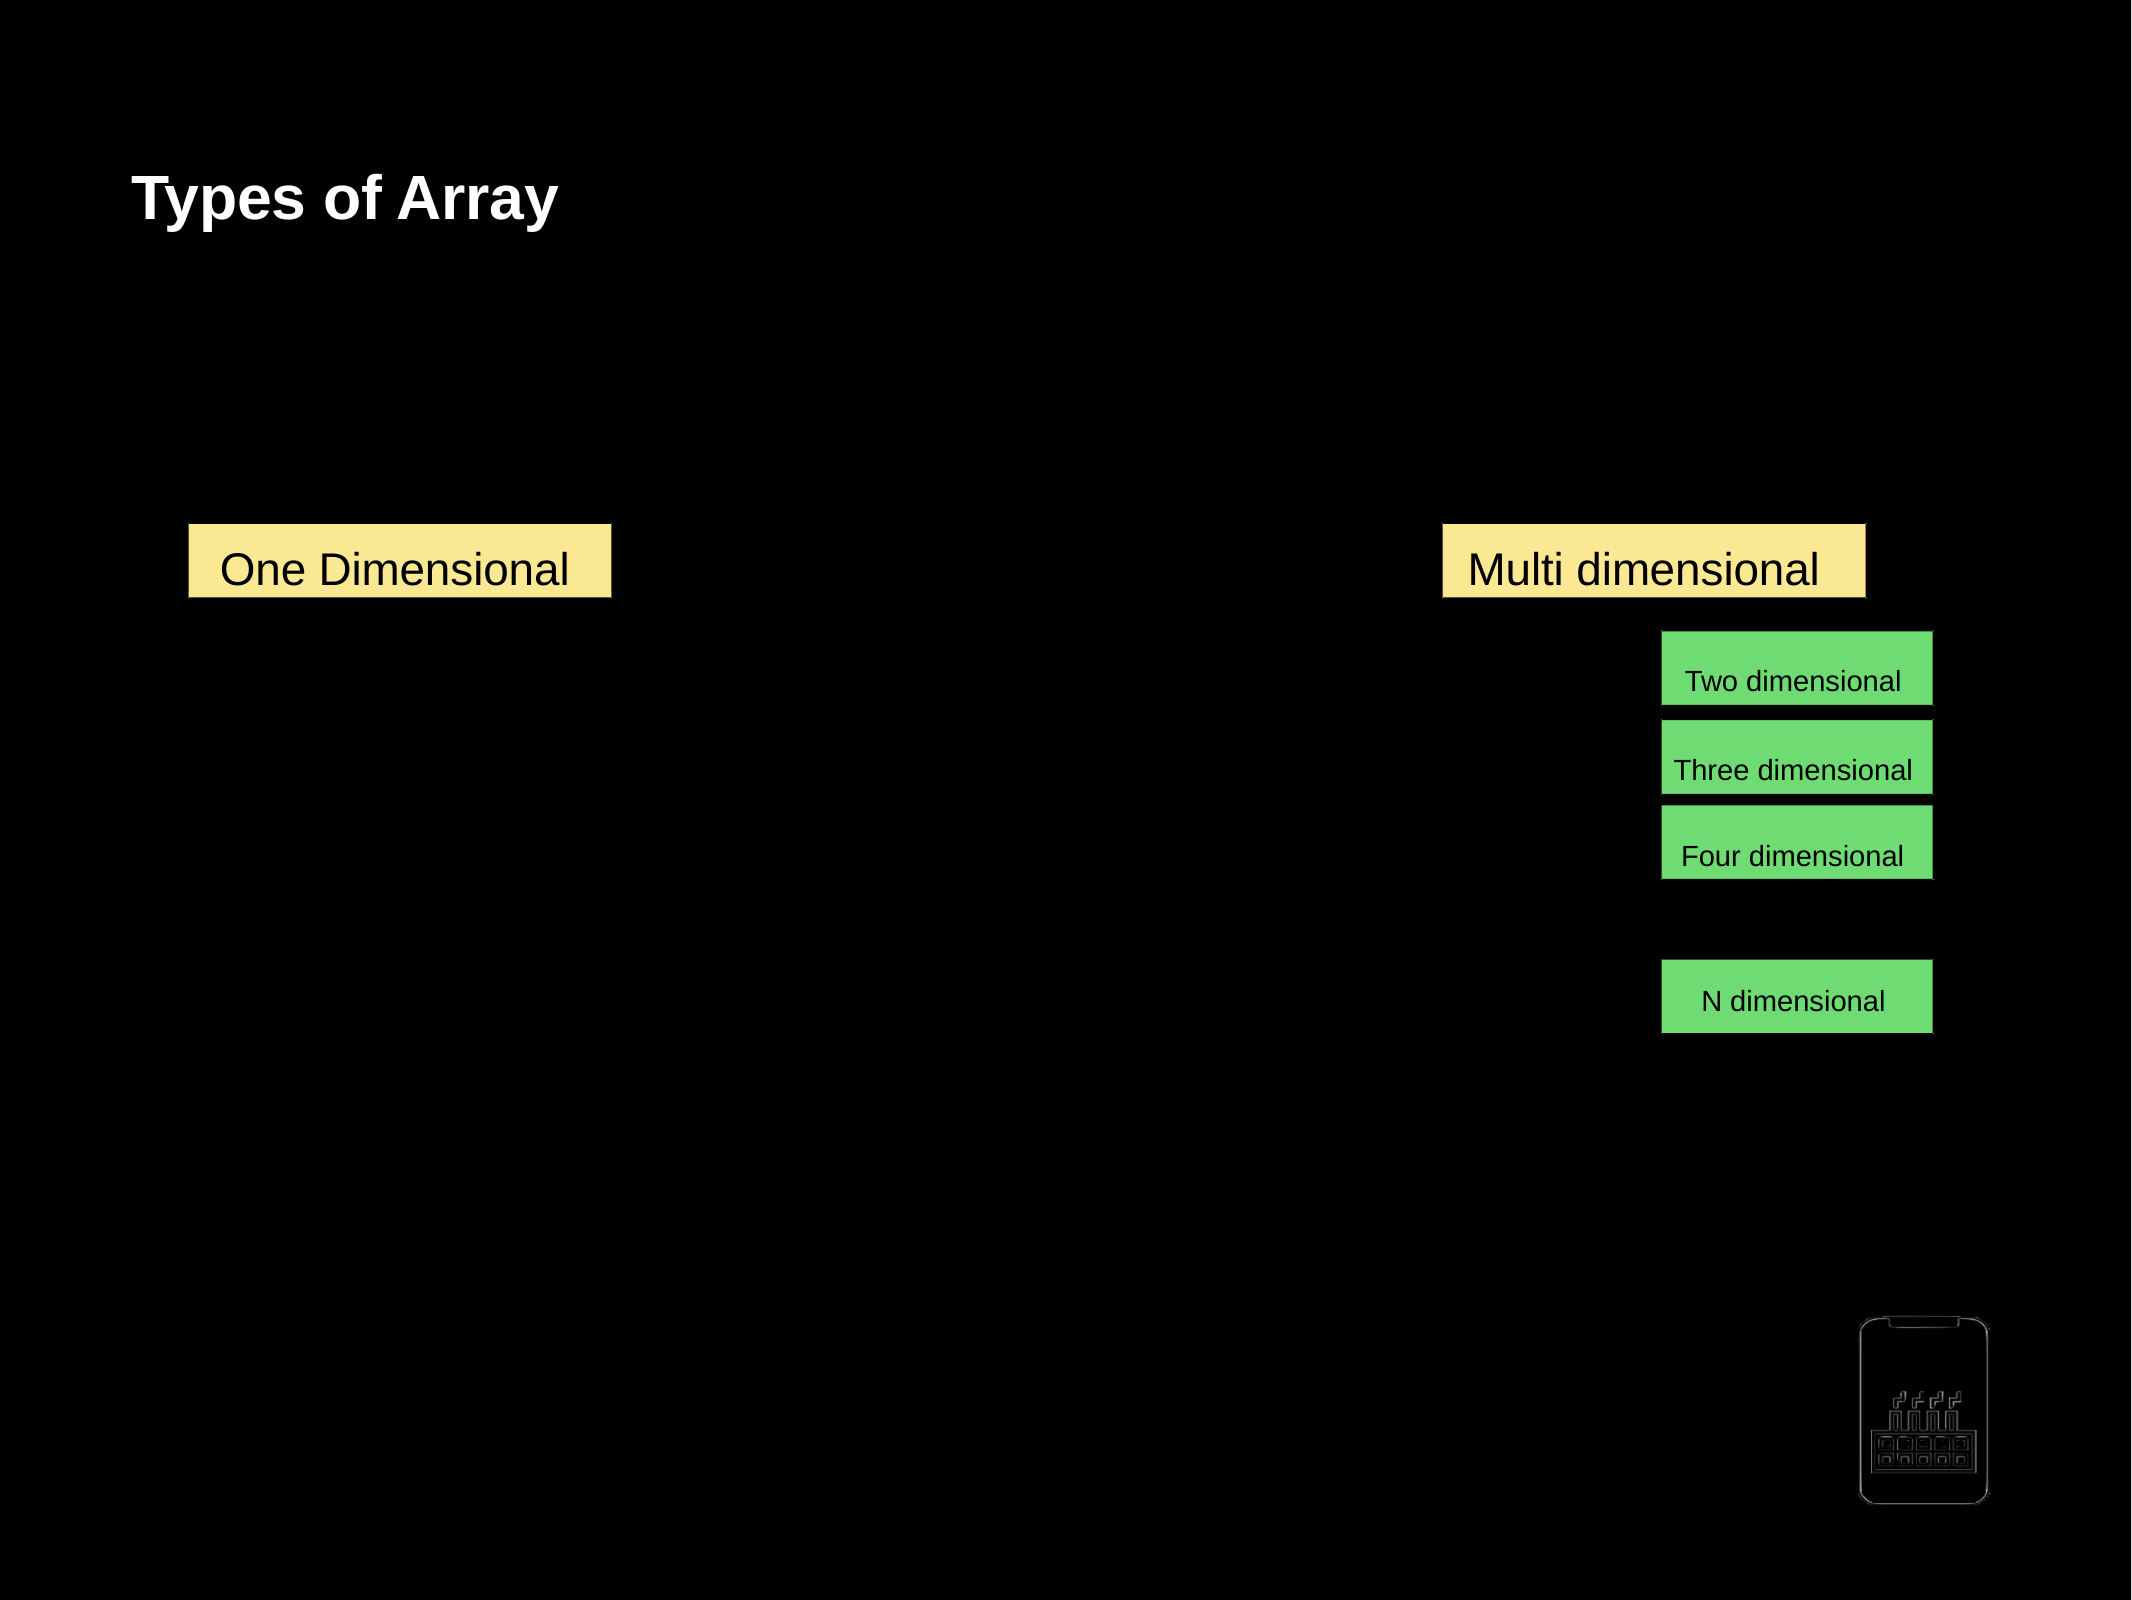

Types of Array
Arrays

One Dimensional
Multi dimensional
Two dimensional
Three dimensional
Four dimensional
. .
.
N dimensional

AppMillers
www.appmillers.com